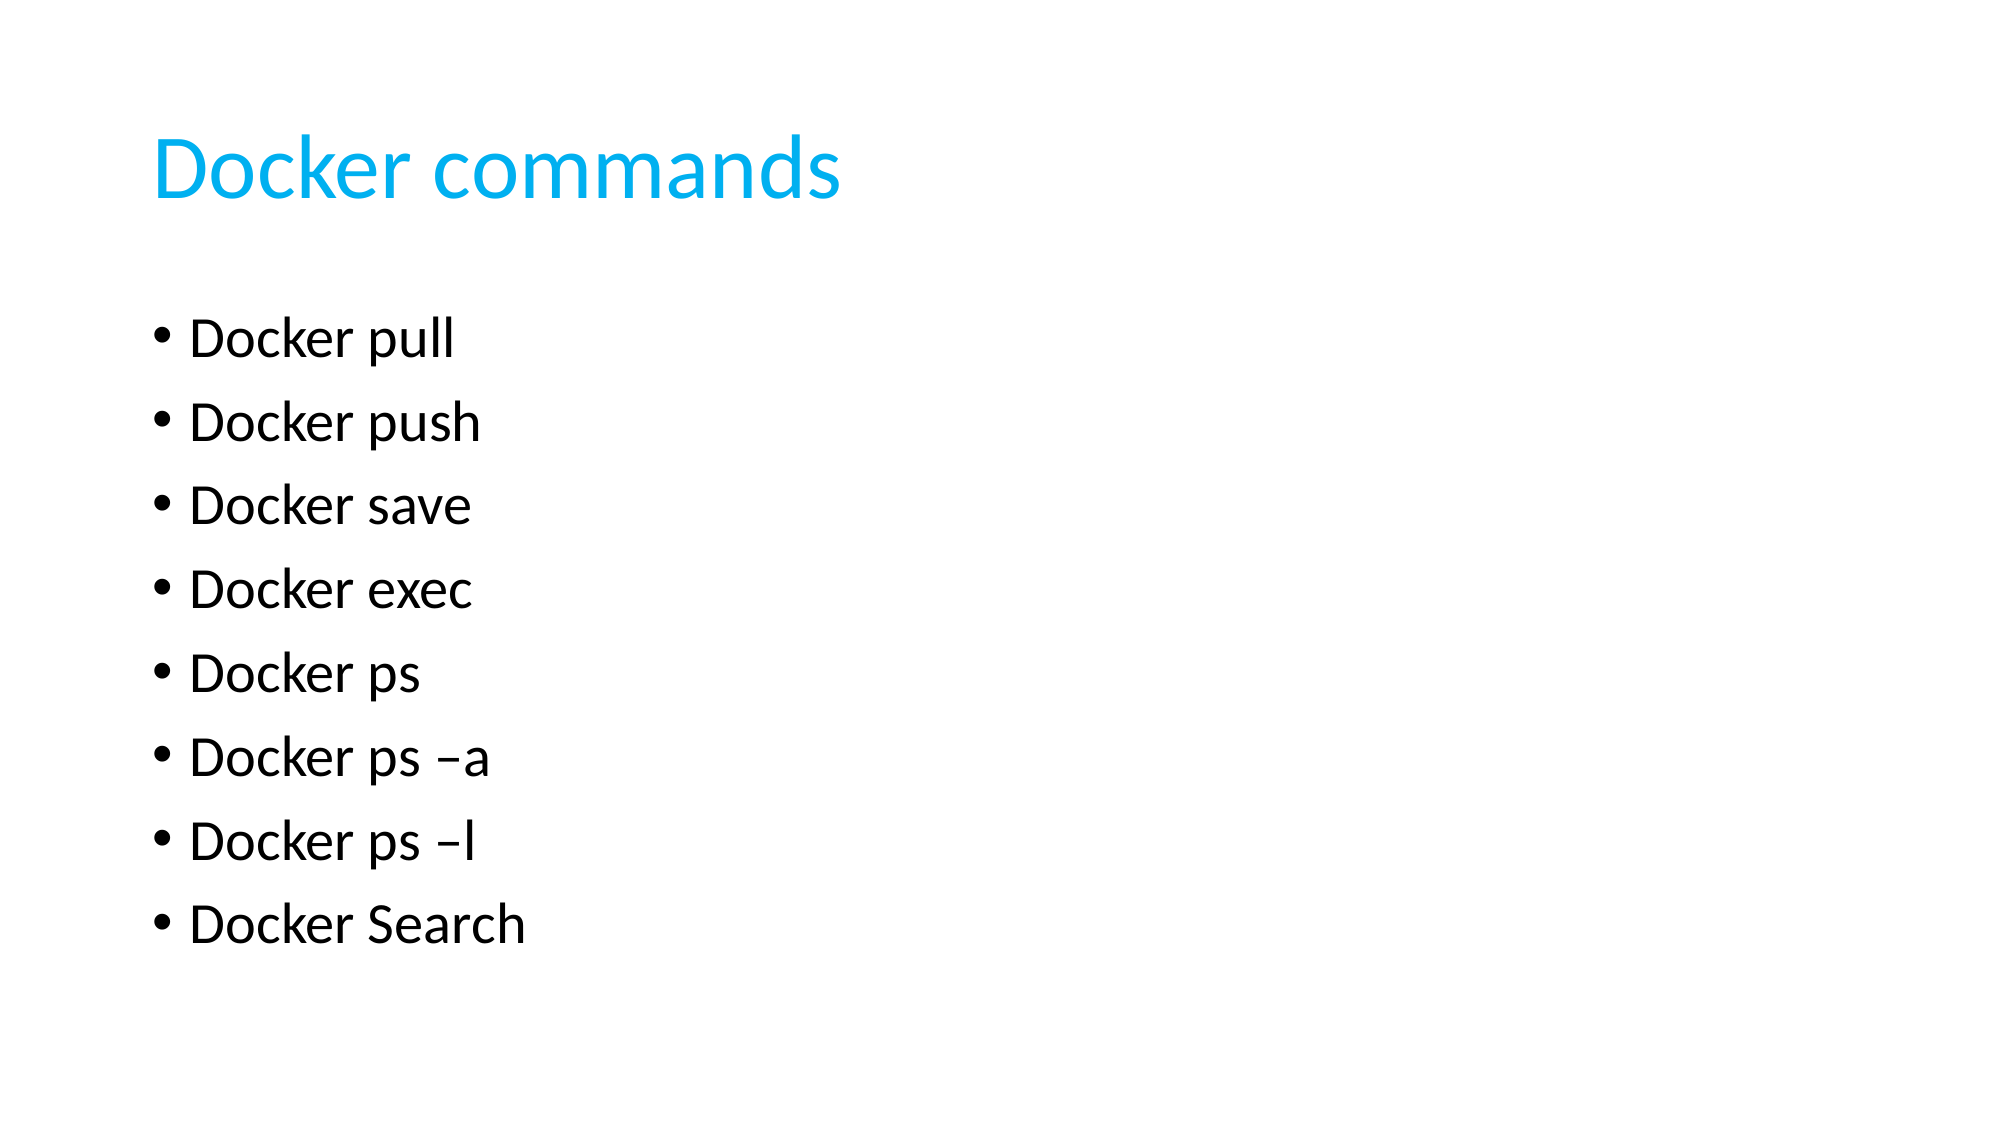

# Docker commands
Docker pull
Docker push
Docker save
Docker exec
Docker ps
Docker ps –a
Docker ps –l
Docker Search